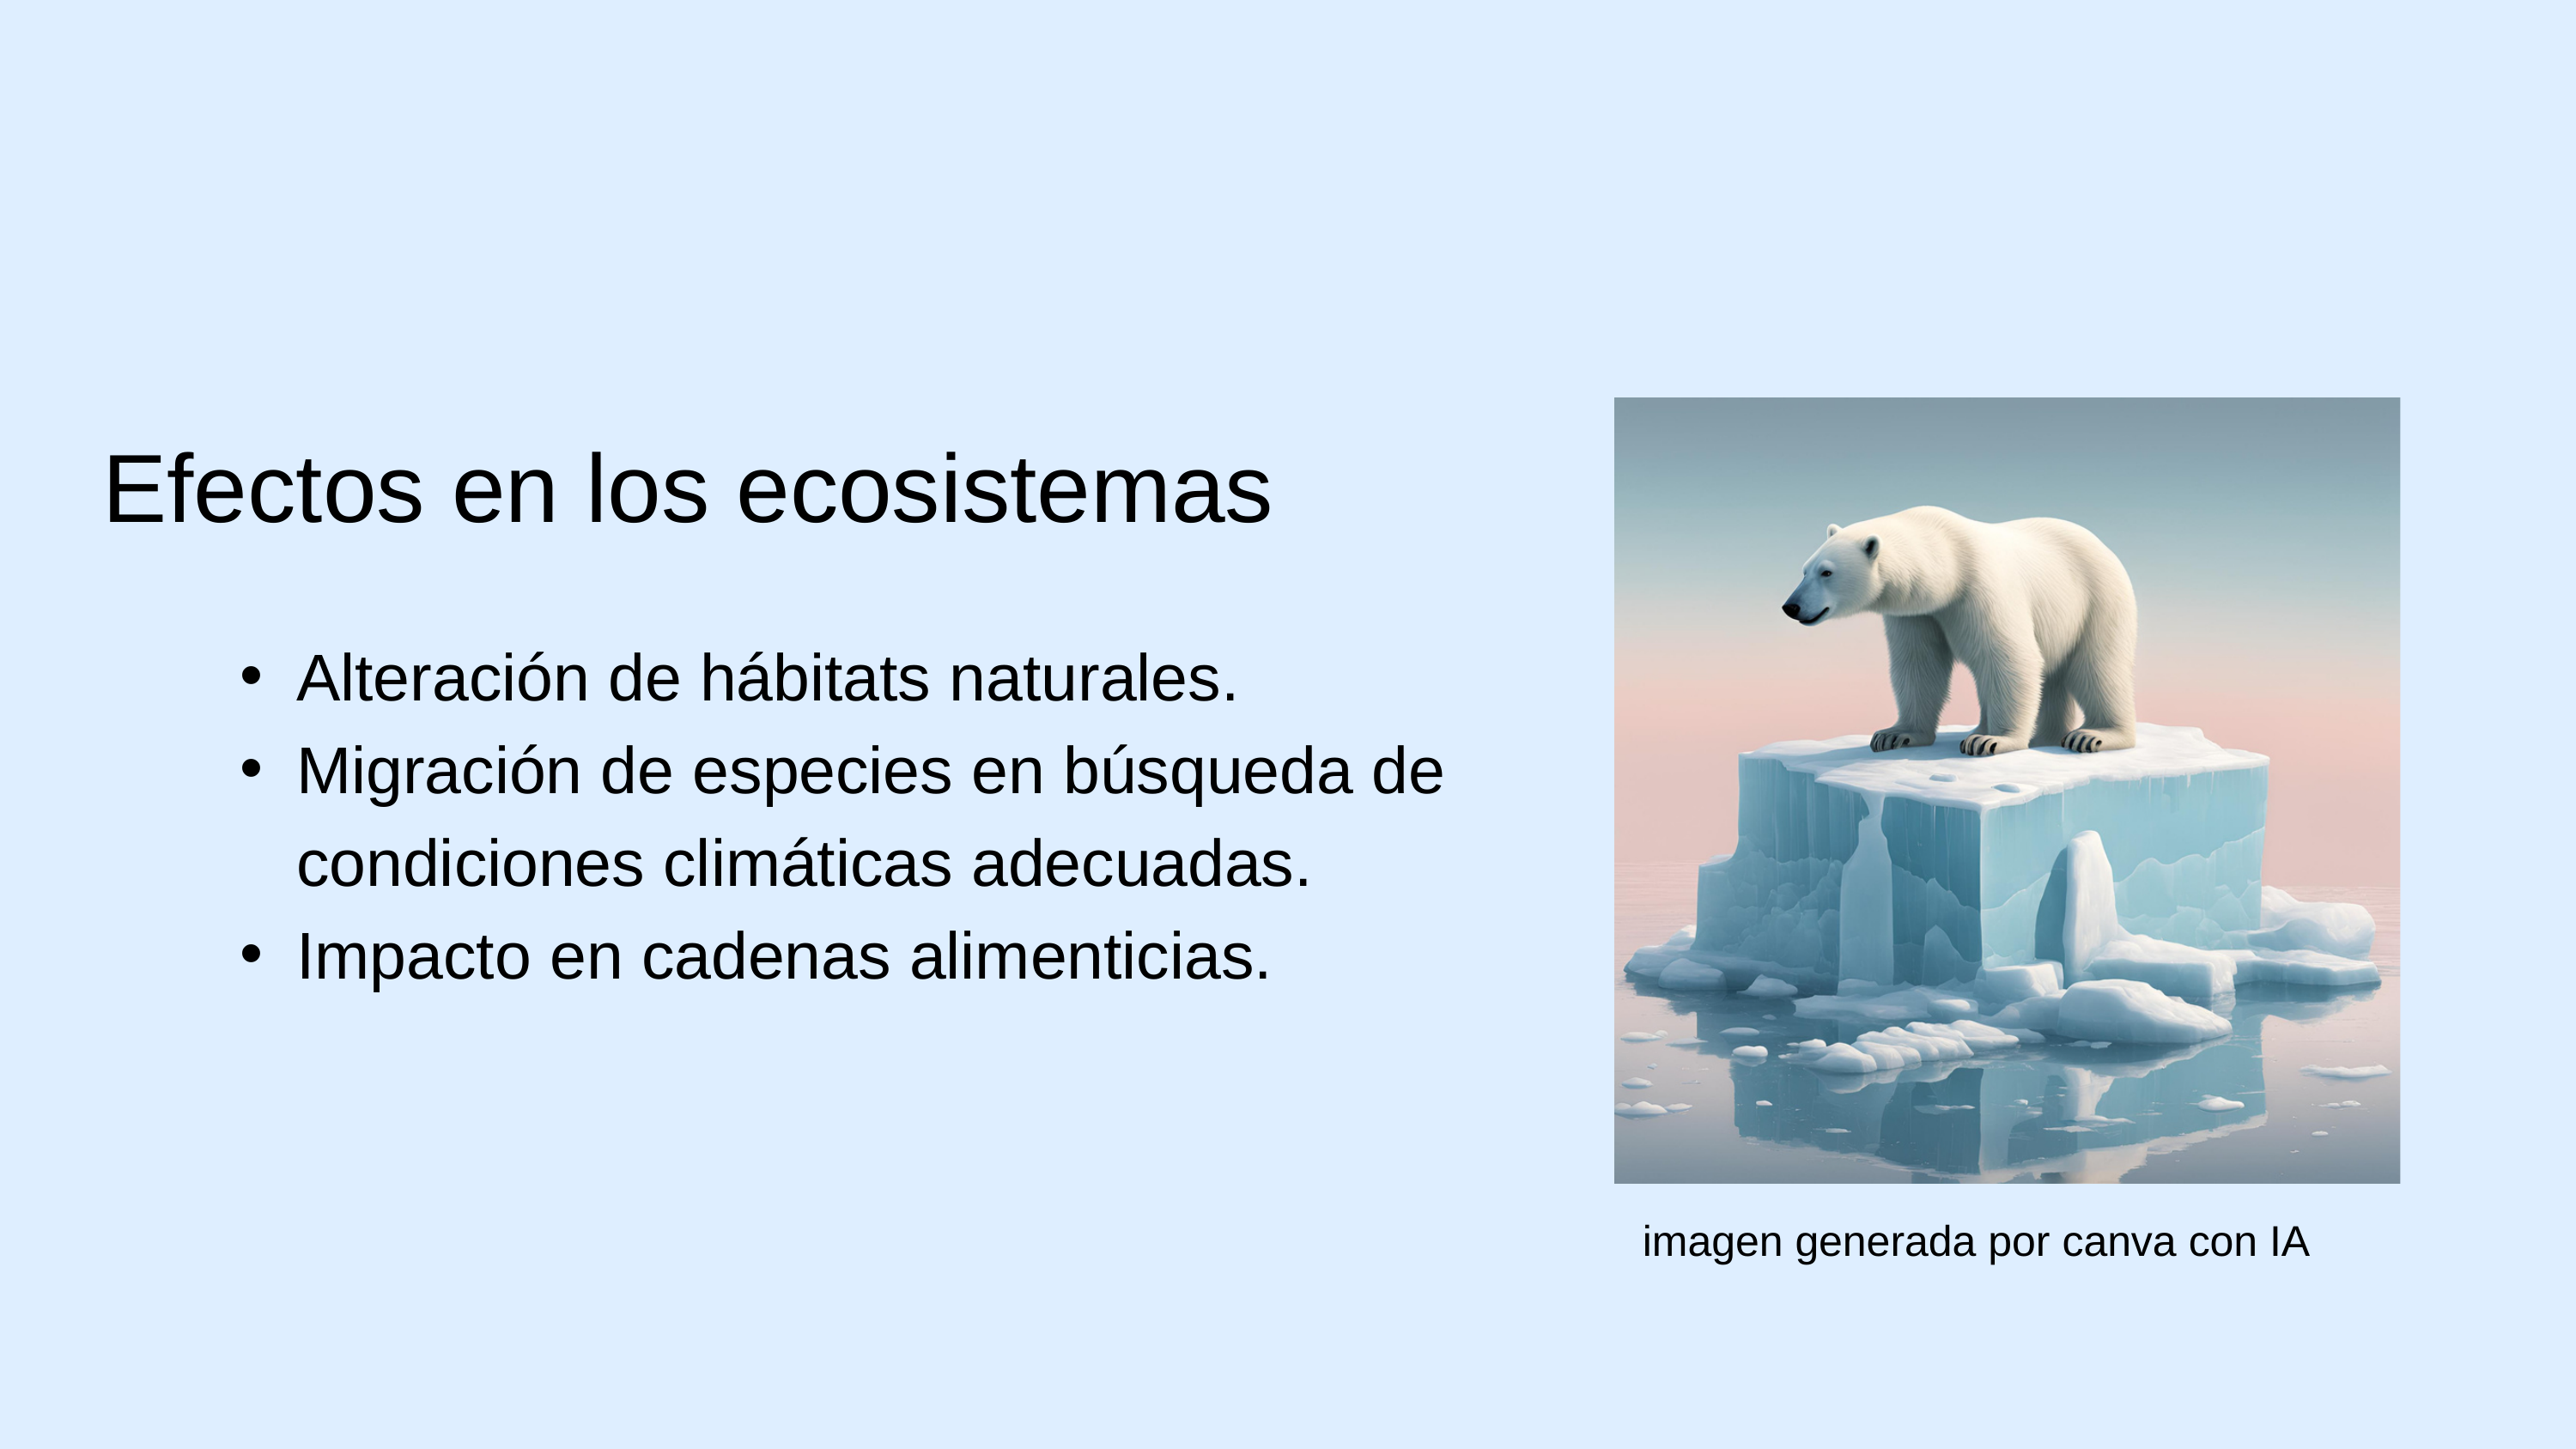

Efectos en los ecosistemas
Alteración de hábitats naturales.
Migración de especies en búsqueda de condiciones climáticas adecuadas.
Impacto en cadenas alimenticias.

imagen generada por canva con IA